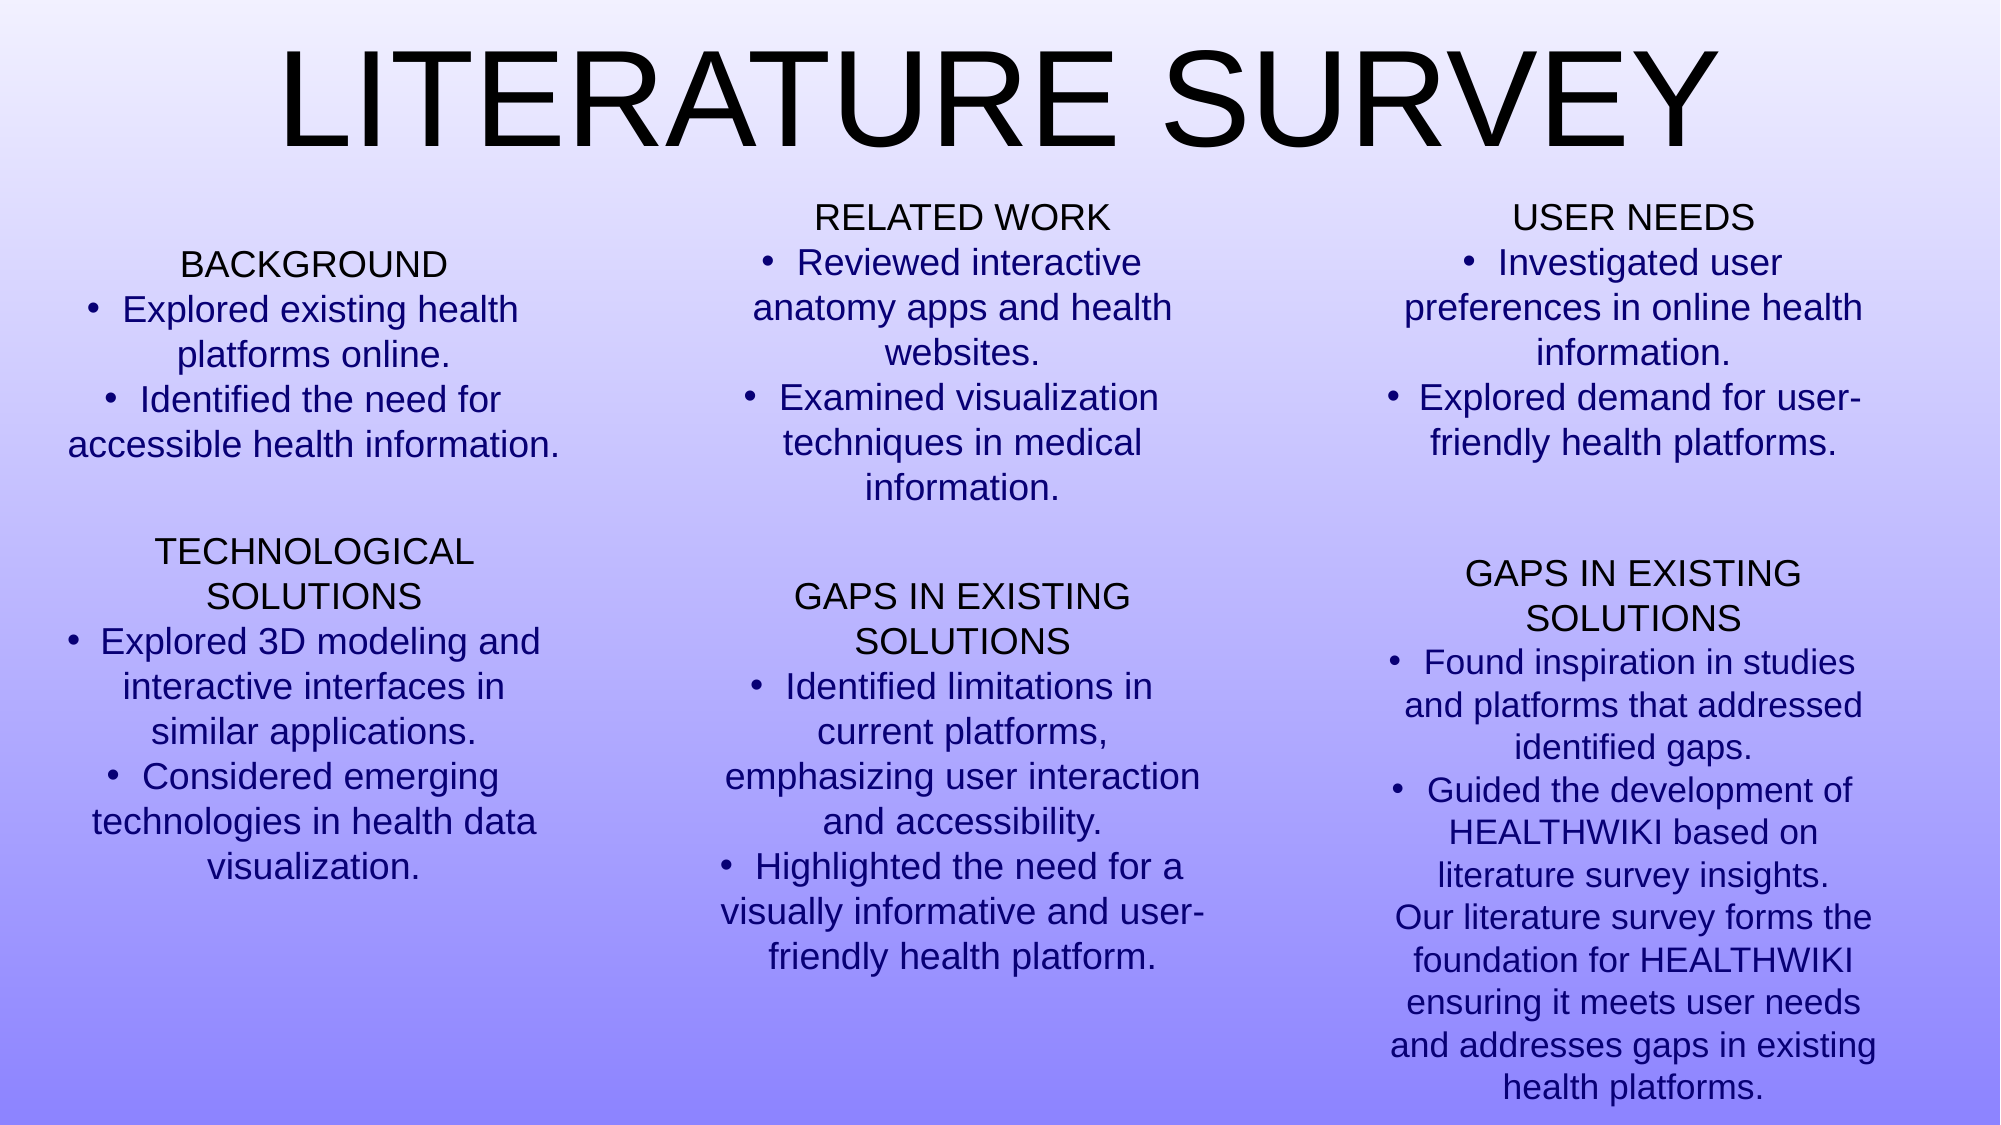

LITERATURE SURVEY
BACKGROUND
Explored existing health platforms online.
Identified the need for accessible health information.

RELATED WORK
Reviewed interactive anatomy apps and health websites.
Examined visualization techniques in medical information.

USER NEEDS
Investigated user preferences in online health information.
Explored demand for user-friendly health platforms.

TECHNOLOGICAL SOLUTIONS
Explored 3D modeling and interactive interfaces in similar applications.
Considered emerging technologies in health data visualization.

GAPS IN EXISTING SOLUTIONS
Identified limitations in current platforms, emphasizing user interaction and accessibility.
Highlighted the need for a visually informative and user-friendly health platform.

GAPS IN EXISTING SOLUTIONS
Found inspiration in studies and platforms that addressed identified gaps.
Guided the development of HEALTHWIKI based on literature survey insights.
Our literature survey forms the foundation for HEALTHWIKI ensuring it meets user needs and addresses gaps in existing health platforms.